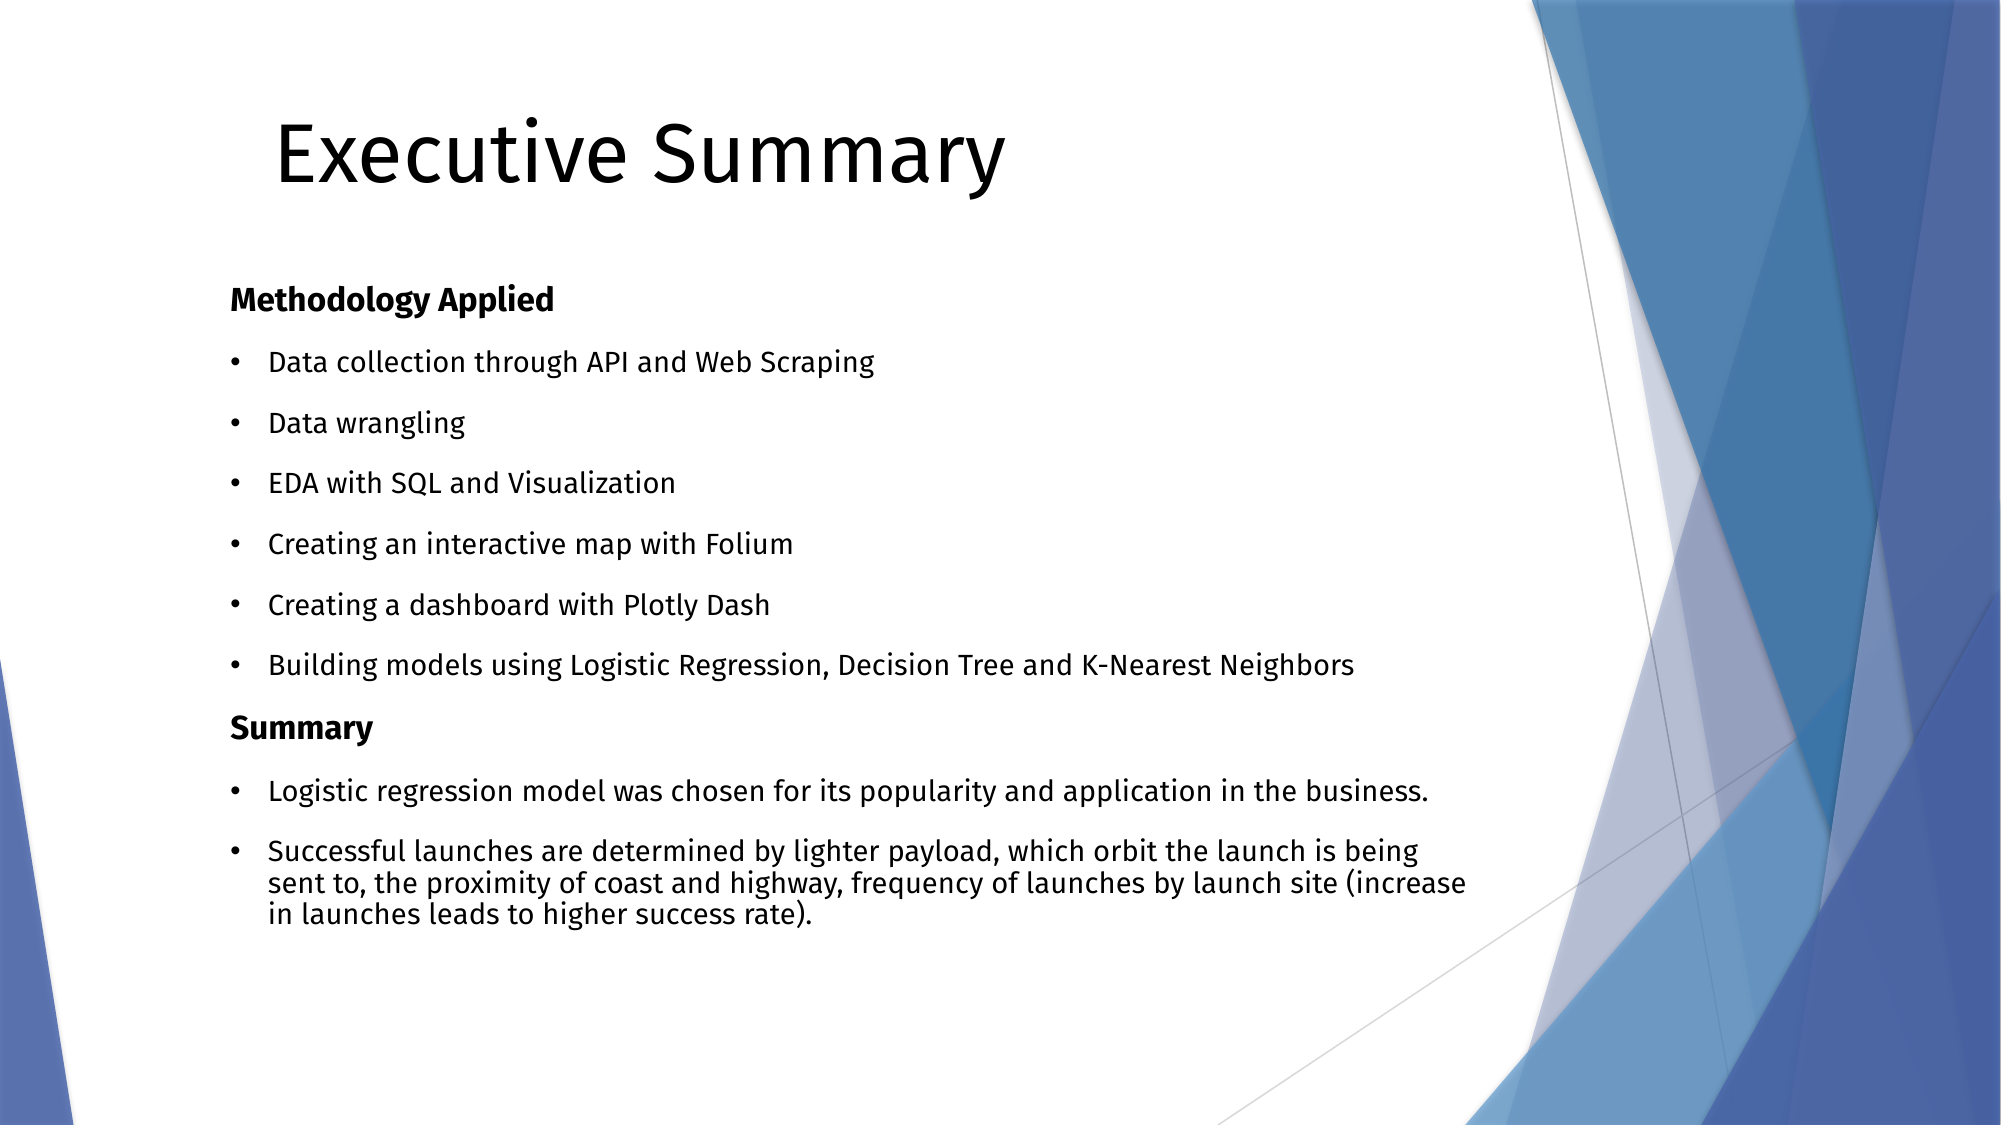

Executive Summary
Methodology Applied
Data collection through API and Web Scraping
Data wrangling
EDA with SQL and Visualization
Creating an interactive map with Folium
Creating a dashboard with Plotly Dash
Building models using Logistic Regression, Decision Tree and K-Nearest Neighbors
Summary
Logistic regression model was chosen for its popularity and application in the business.
Successful launches are determined by lighter payload, which orbit the launch is being sent to, the proximity of coast and highway, frequency of launches by launch site (increase in launches leads to higher success rate).